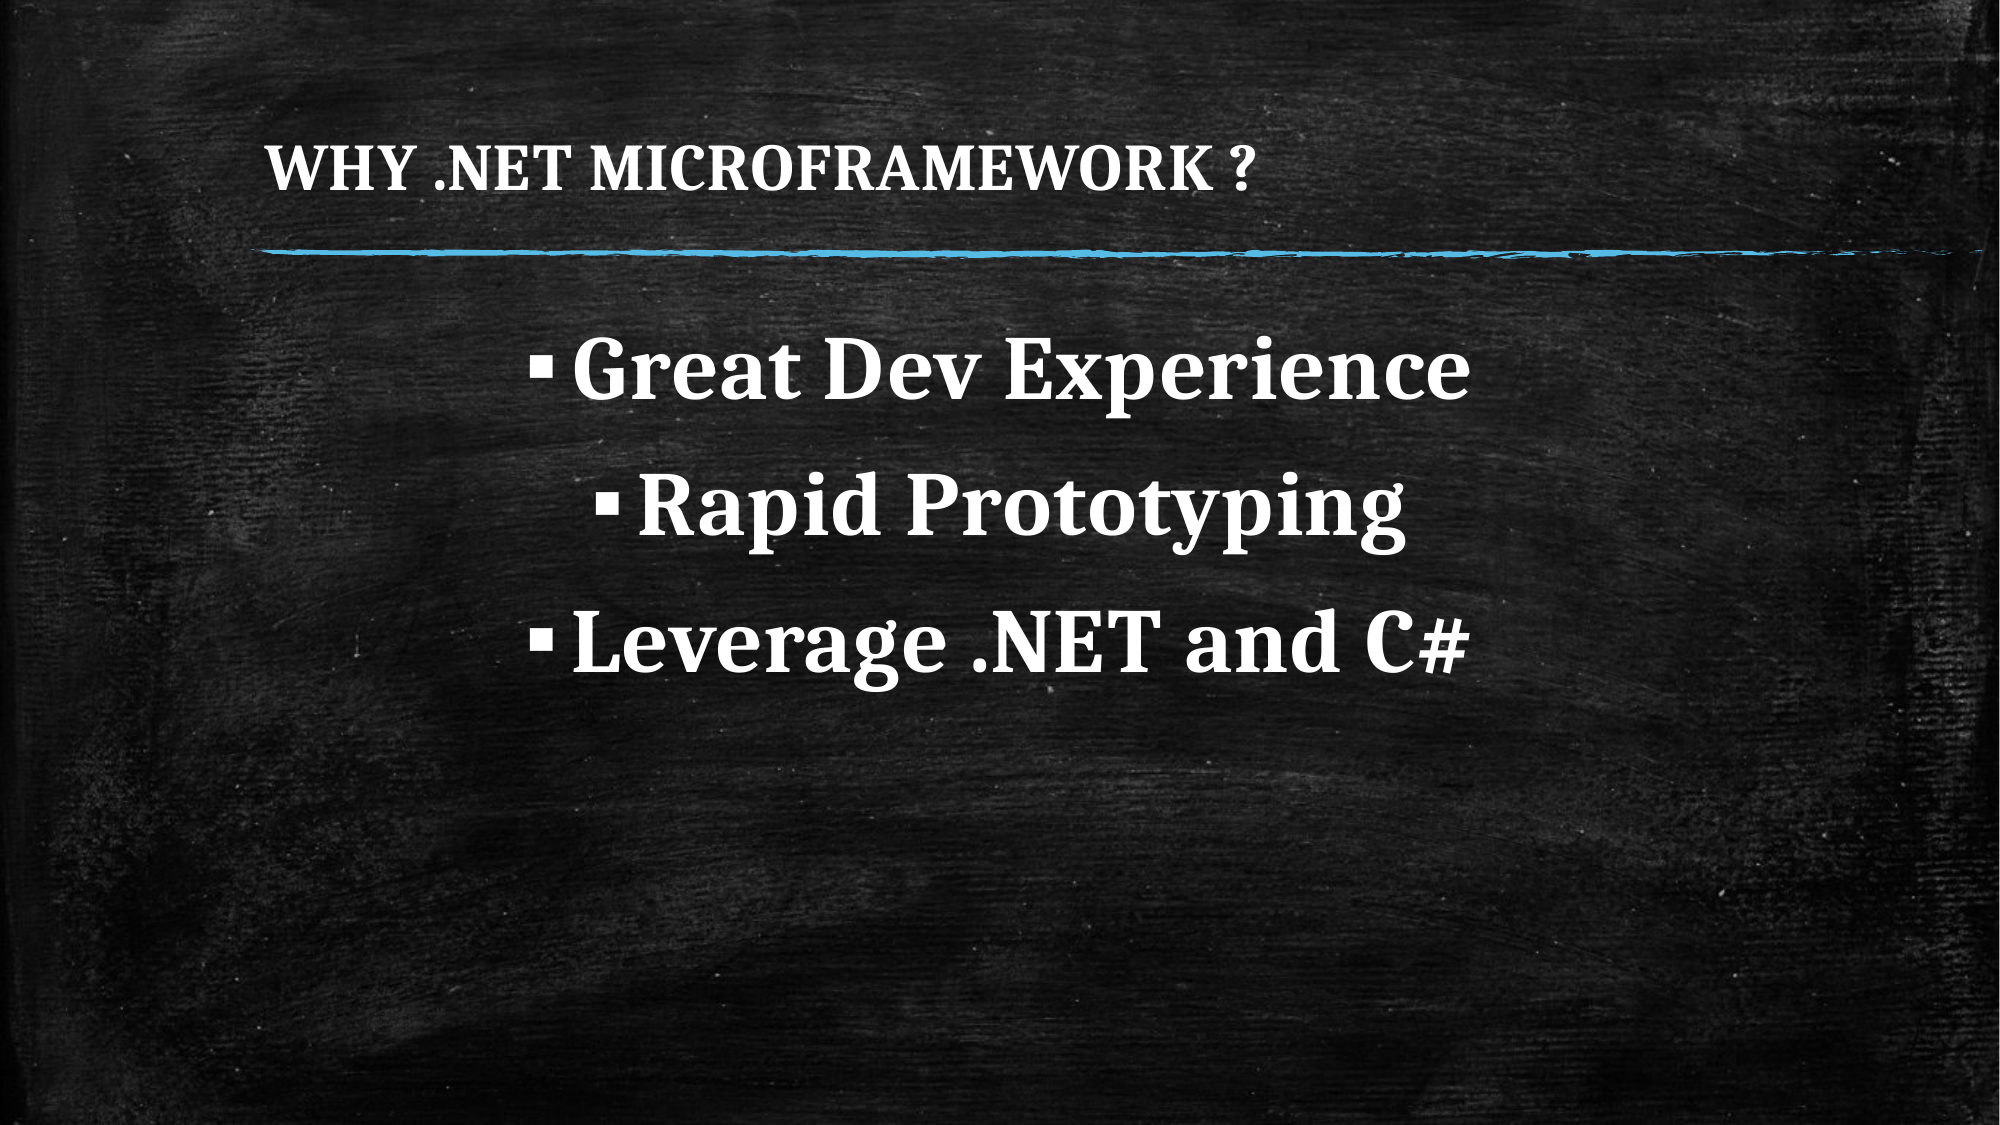

# WHY .NET MICROFRAMEWORK ?
Great Dev Experience
Rapid Prototyping
Leverage .NET and C#